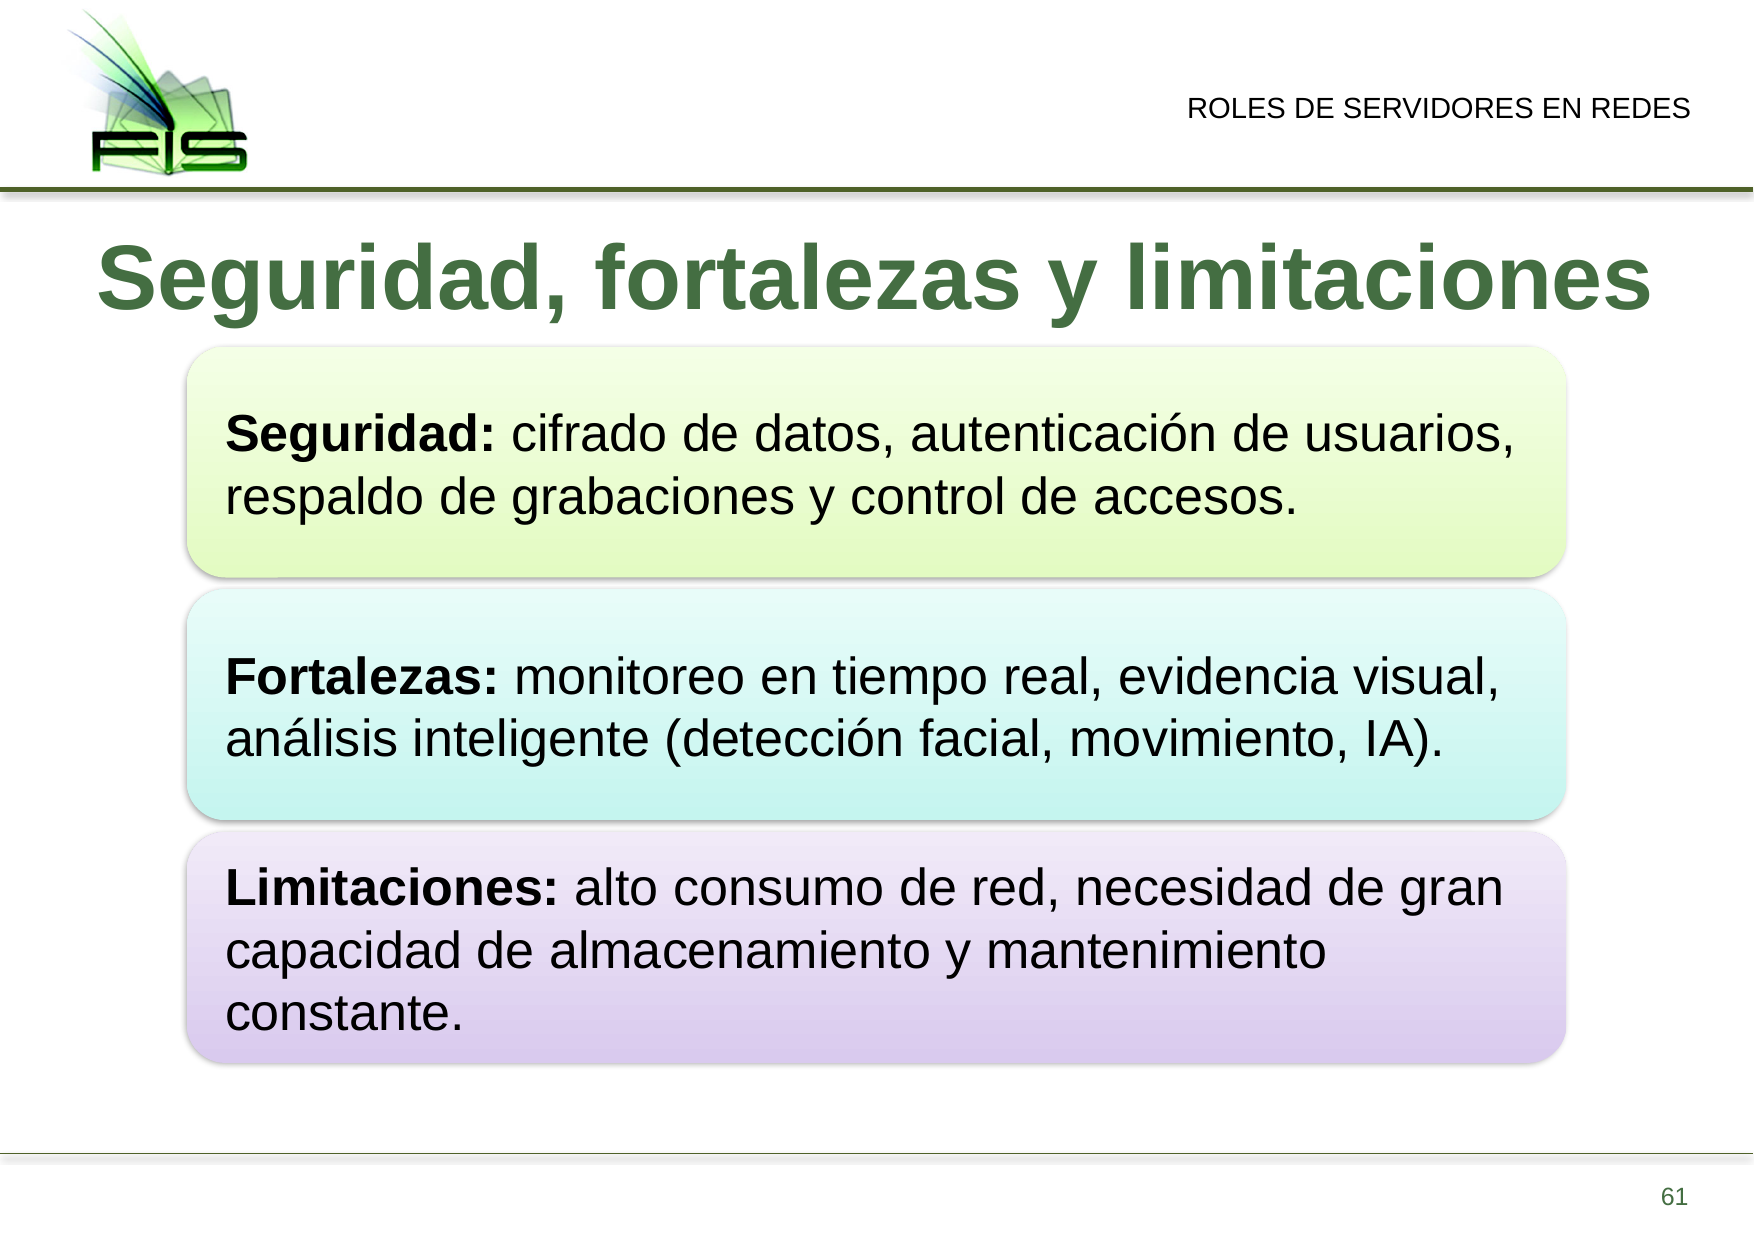

ROLES DE SERVIDORES EN REDES

Seguridad, fortalezas y limitaciones
Seguridad: cifrado de datos, autenticación de usuarios, respaldo de grabaciones y control de accesos.
Fortalezas: monitoreo en tiempo real, evidencia visual, análisis inteligente (detección facial, movimiento, IA).
Limitaciones: alto consumo de red, necesidad de gran capacidad de almacenamiento y mantenimiento constante.
61